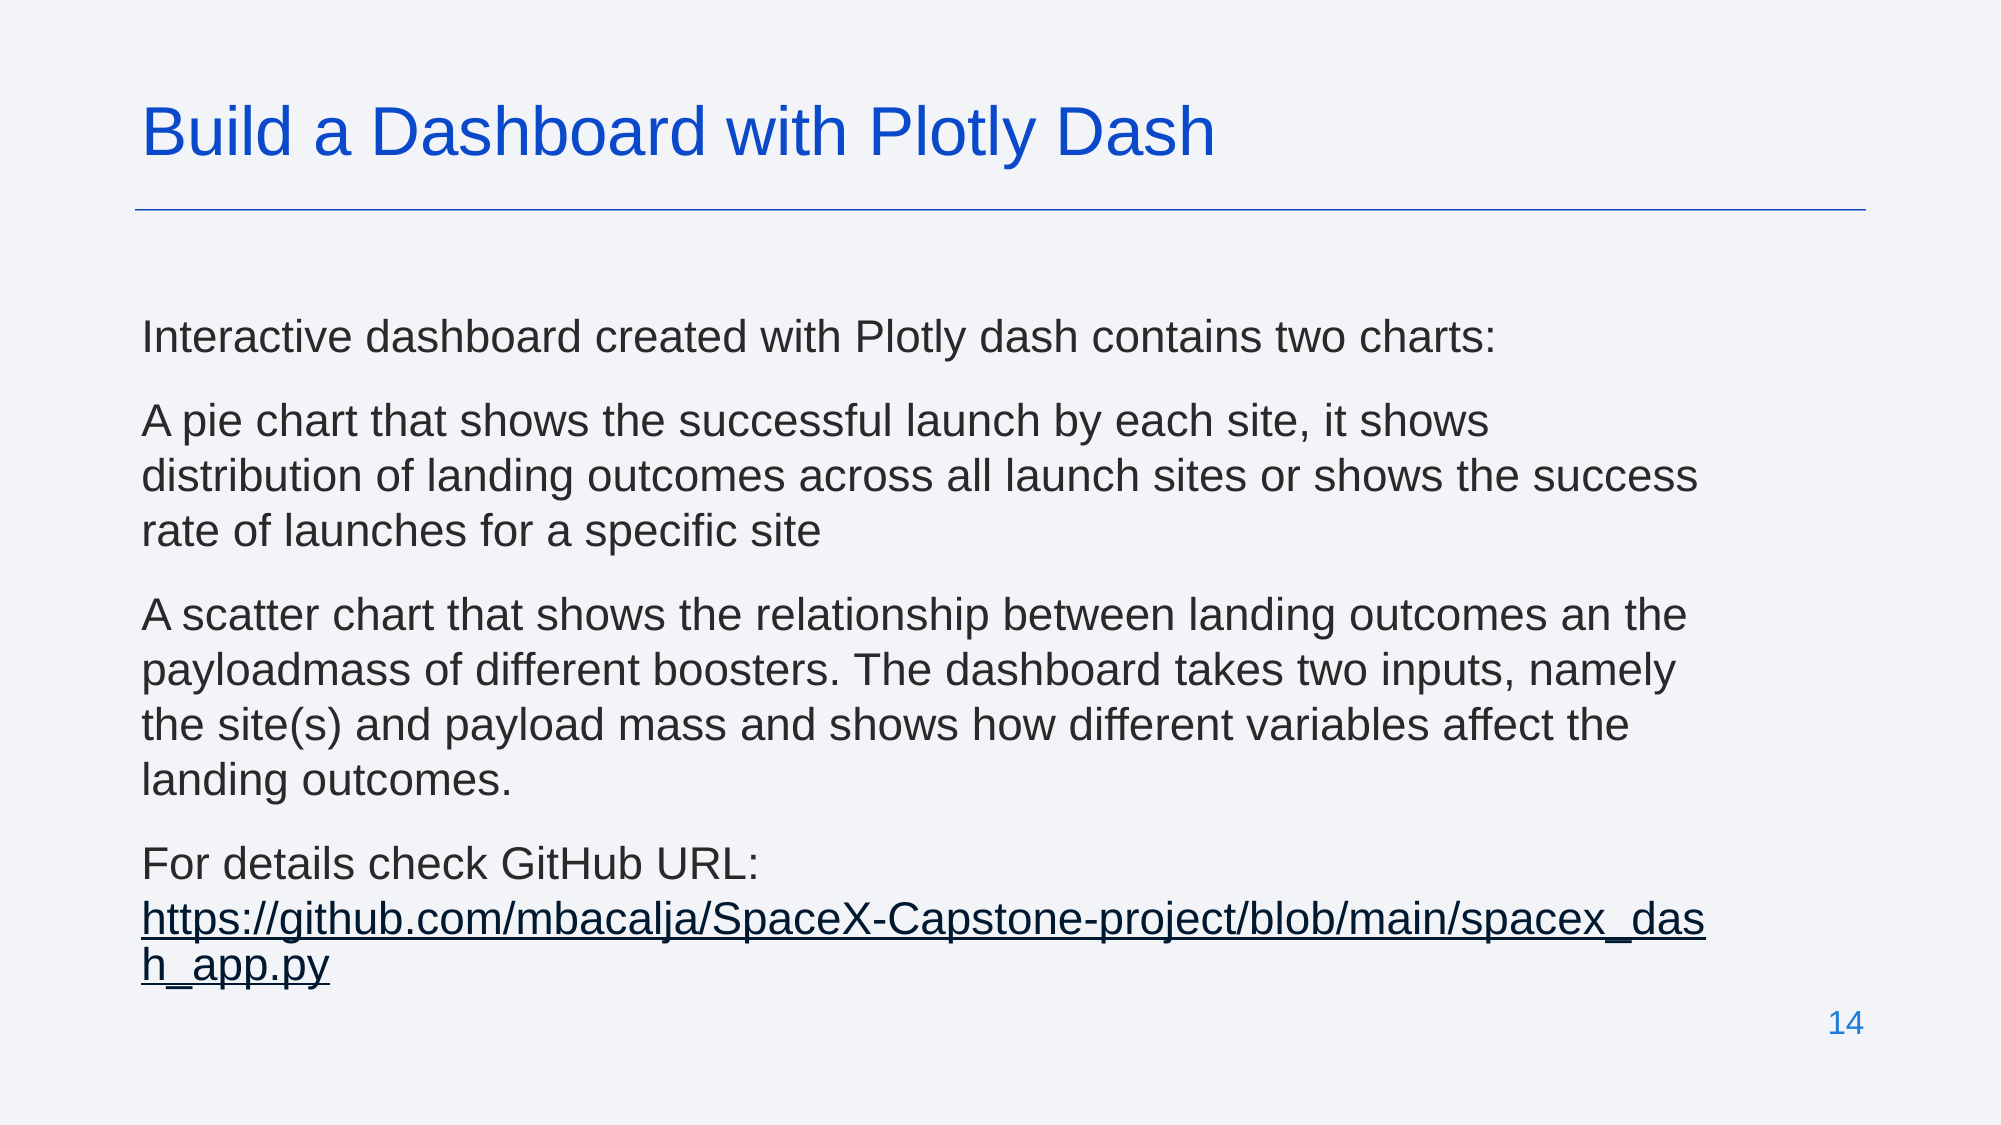

Build a Dashboard with Plotly Dash
Interactive dashboard created with Plotly dash contains two charts:
A pie chart that shows the successful launch by each site, it shows distribution of landing outcomes across all launch sites or shows the success rate of launches for a specific site
A scatter chart that shows the relationship between landing outcomes an the payloadmass of different boosters. The dashboard takes two inputs, namely the site(s) and payload mass and shows how different variables affect the landing outcomes.
For details check GitHub URL: https://github.com/mbacalja/SpaceX-Capstone-project/blob/main/spacex_dash_app.py
14